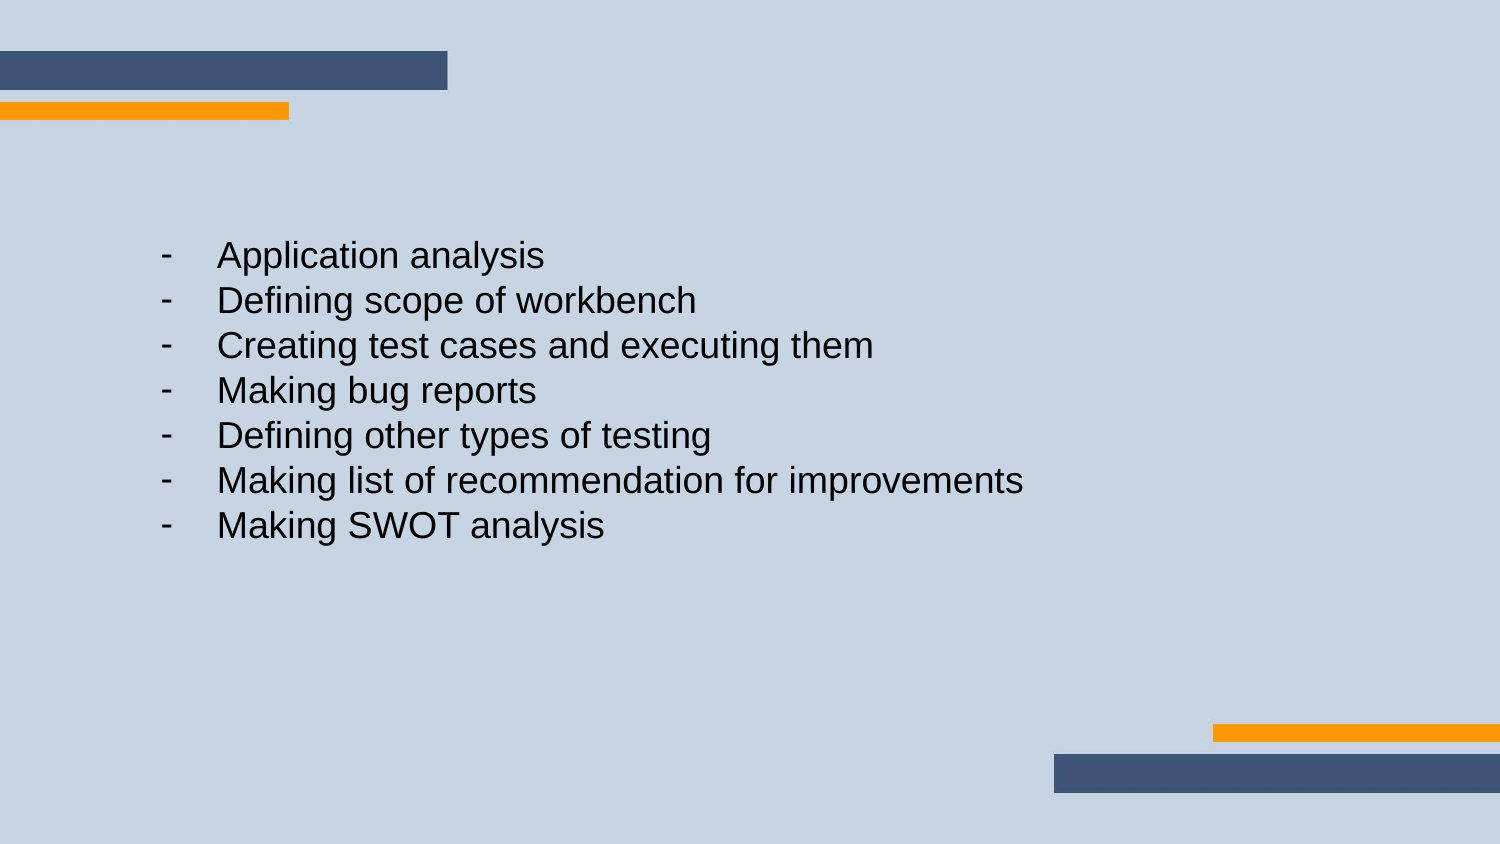

Application analysis
Defining scope of workbench
Creating test cases and executing them
Making bug reports
Defining other types of testing
Making list of recommendation for improvements
Making SWOT analysis